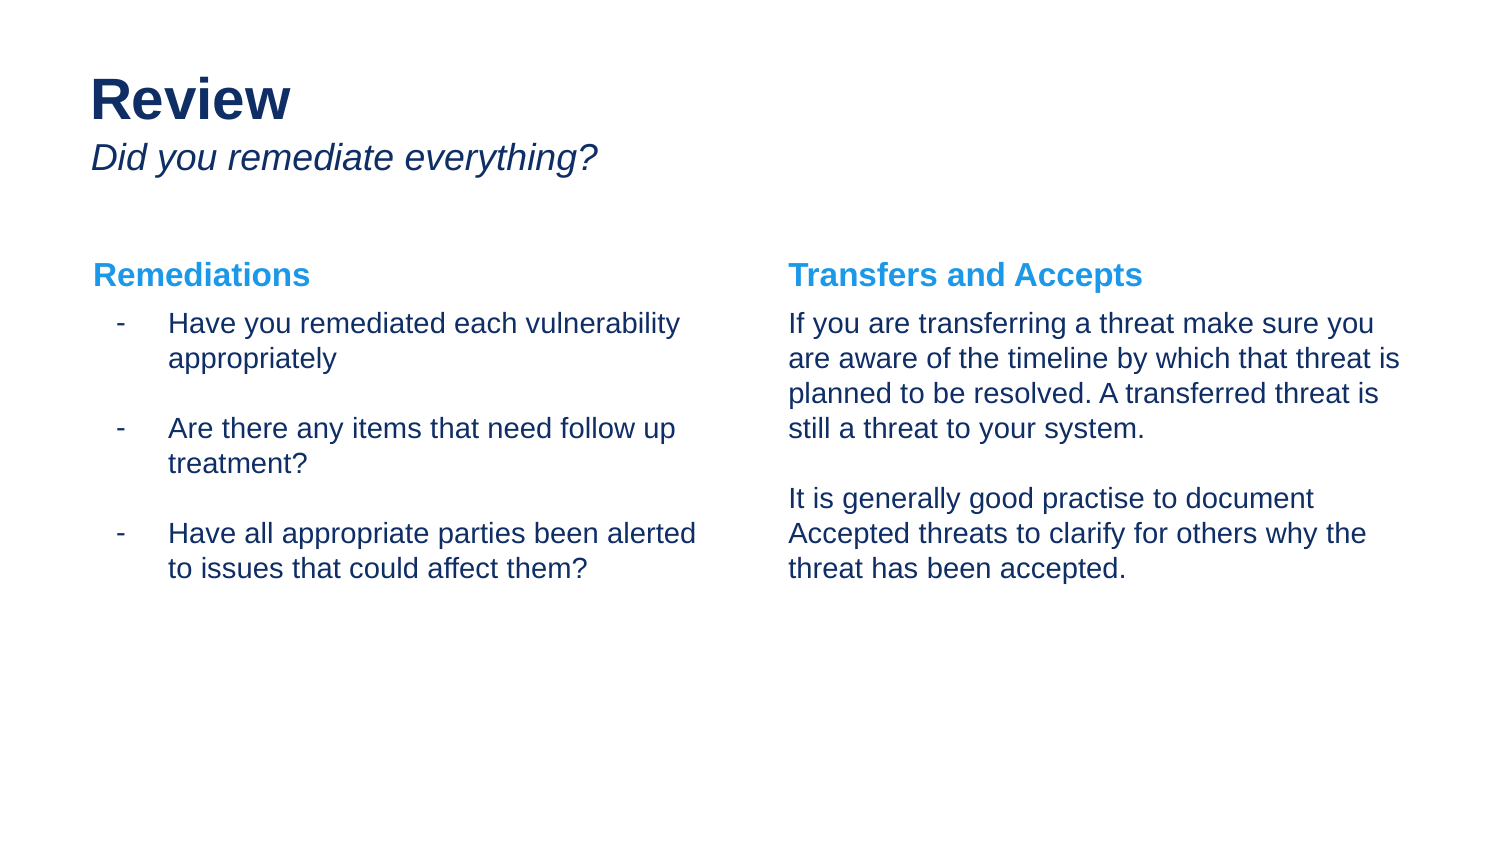

# Review
Did you remediate everything?
Remediations
Transfers and Accepts
Have you remediated each vulnerability appropriately

Are there any items that need follow up treatment?

Have all appropriate parties been alerted to issues that could affect them?
If you are transferring a threat make sure you are aware of the timeline by which that threat is planned to be resolved. A transferred threat is still a threat to your system.

It is generally good practise to document Accepted threats to clarify for others why the threat has been accepted.